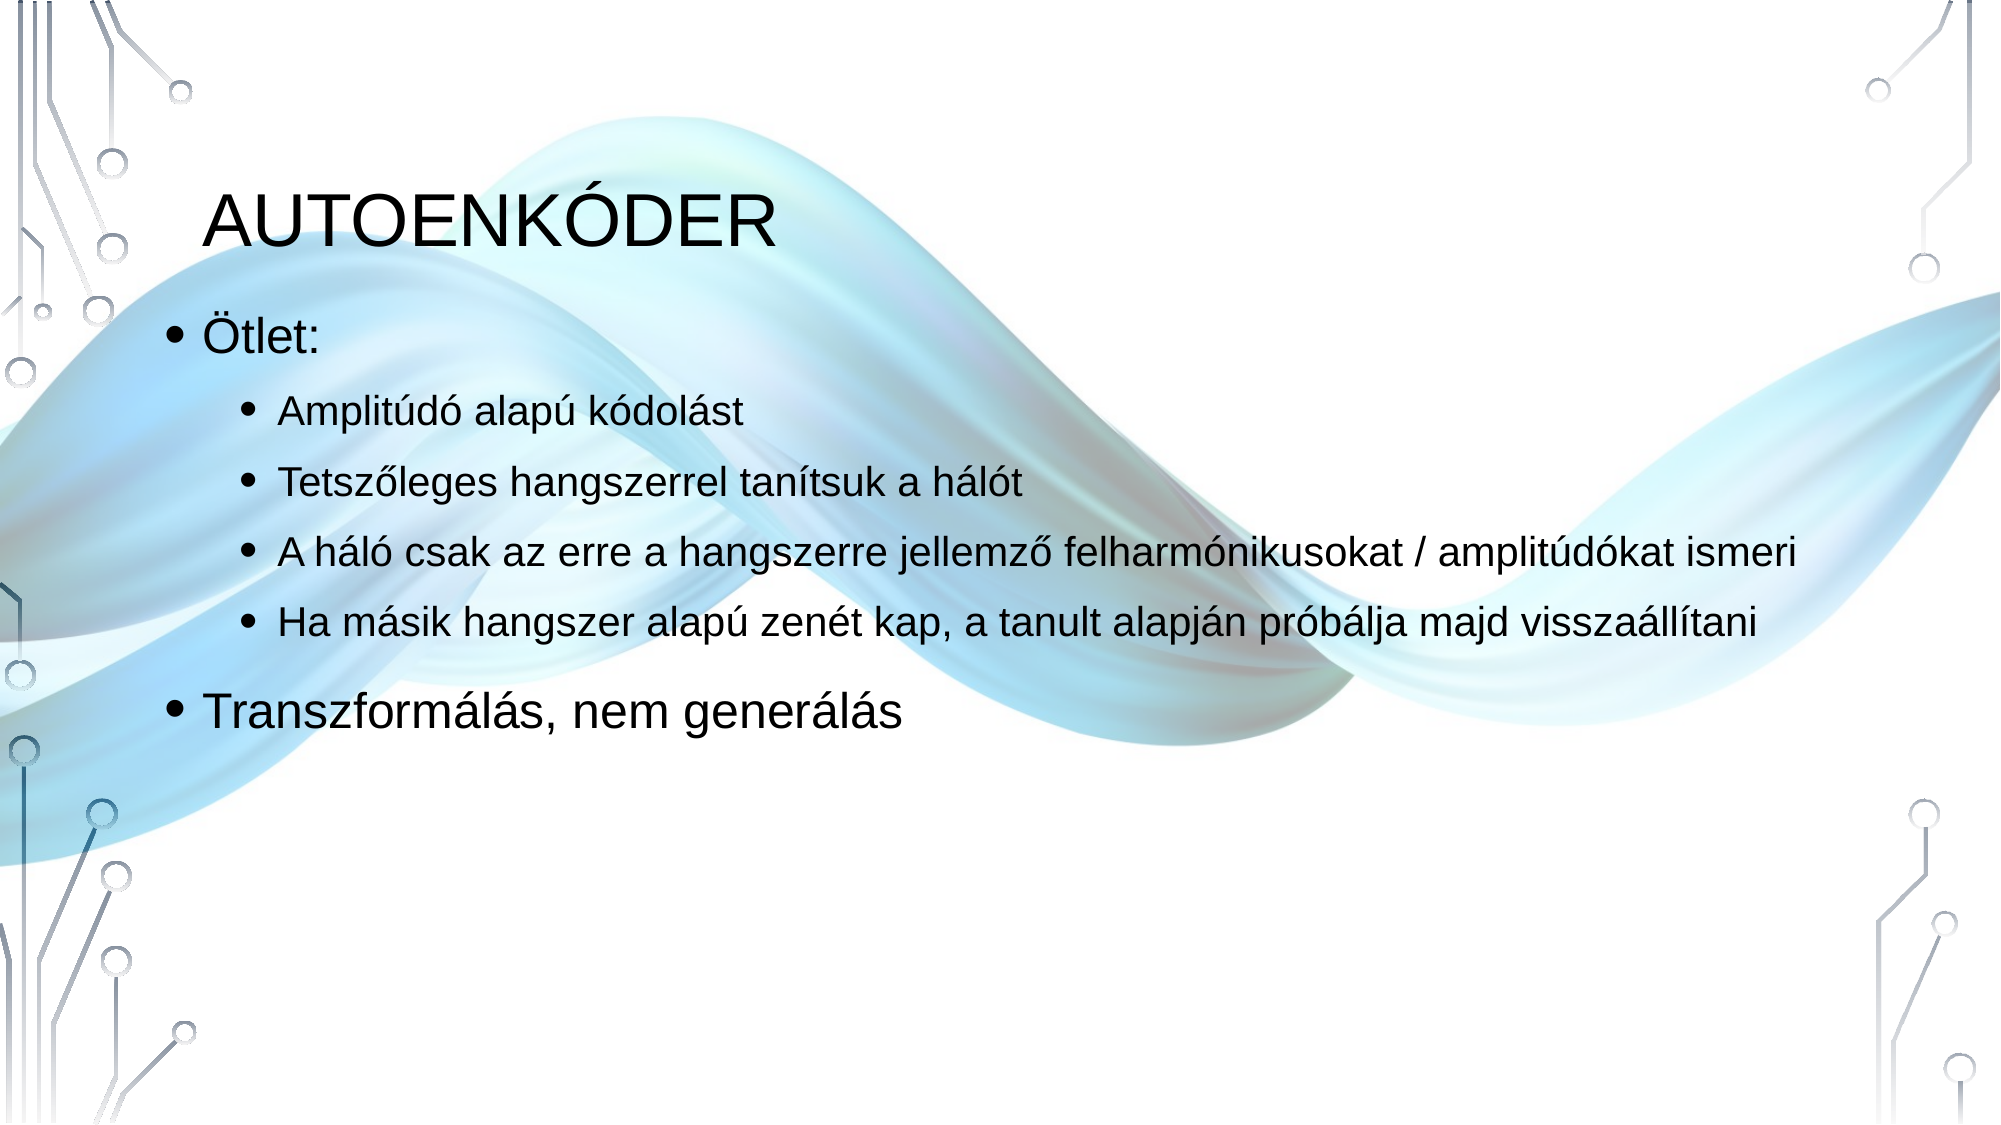

# Autoenkóder
Ötlet:
Amplitúdó alapú kódolást
Tetszőleges hangszerrel tanítsuk a hálót
A háló csak az erre a hangszerre jellemző felharmónikusokat / amplitúdókat ismeri
Ha másik hangszer alapú zenét kap, a tanult alapján próbálja majd visszaállítani
Transzformálás, nem generálás